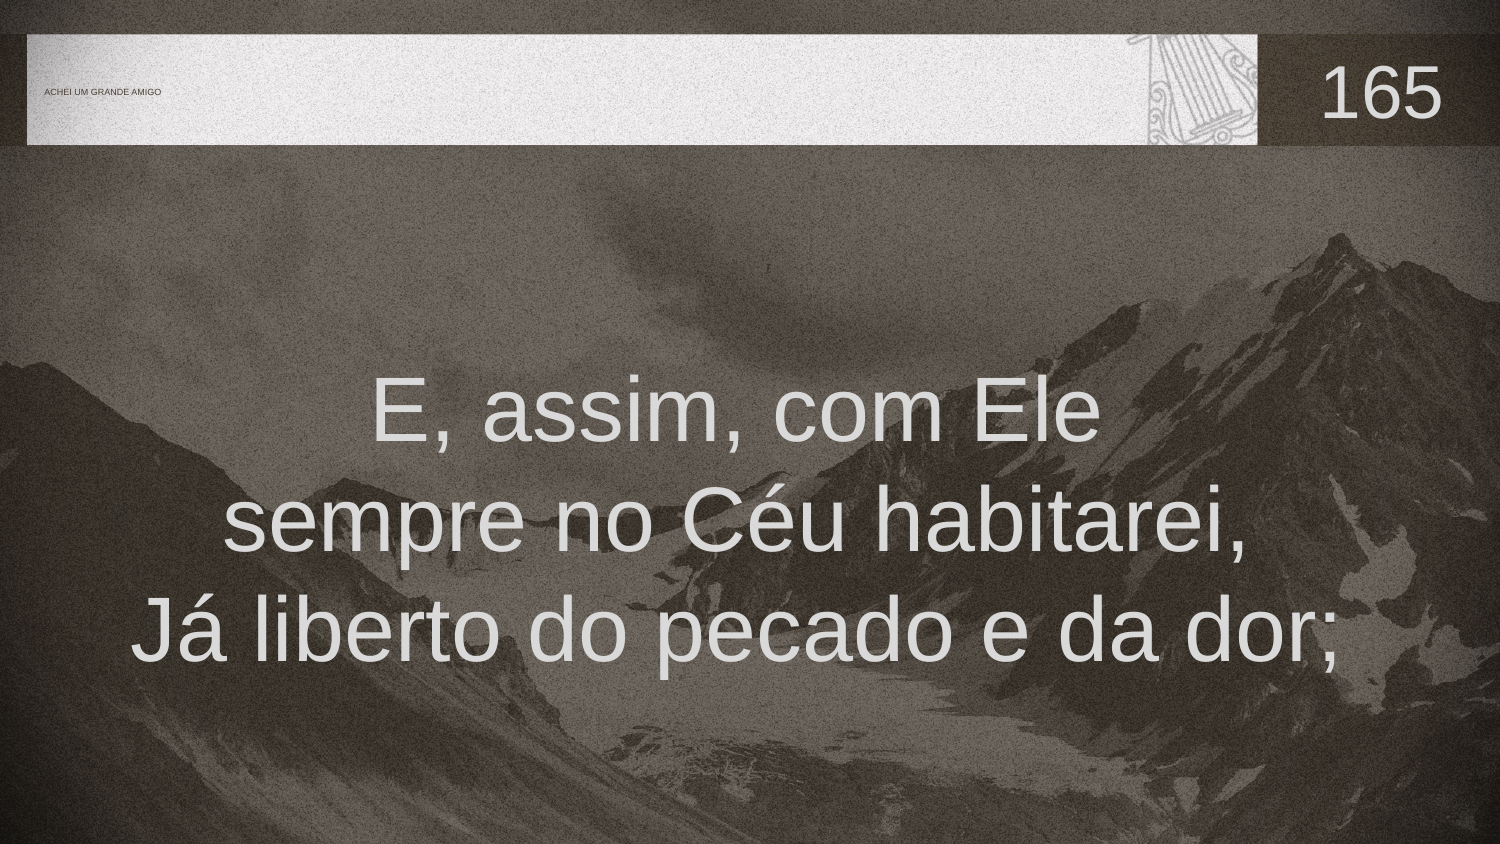

# ACHEI UM GRANDE AMIGO
165

E, assim, com Ele
sempre no Céu habitarei,
Já liberto do pecado e da dor;